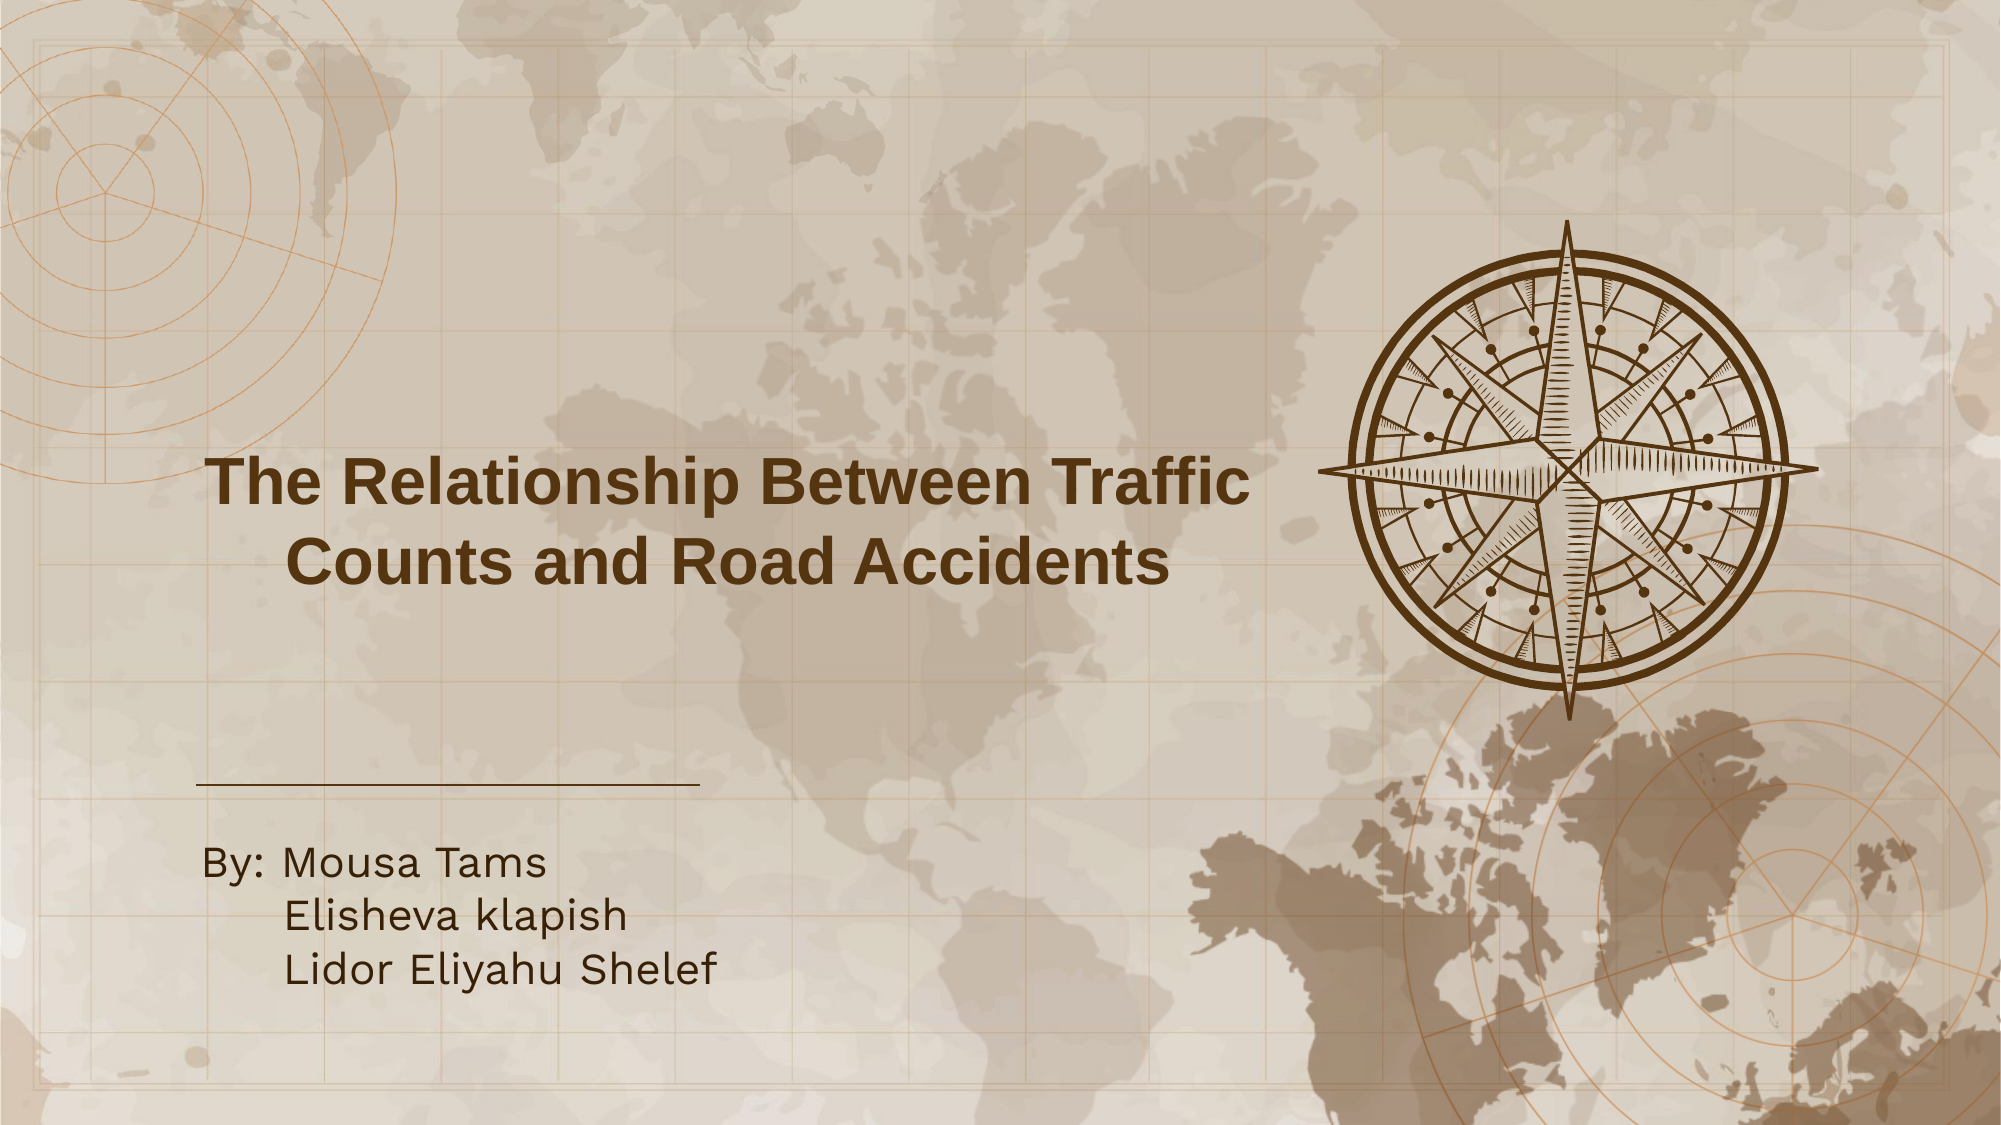

# The Relationship Between Traffic Counts and Road Accidents
By: Mousa Tams
  Elisheva klapish
	  Lidor Eliyahu Shelef